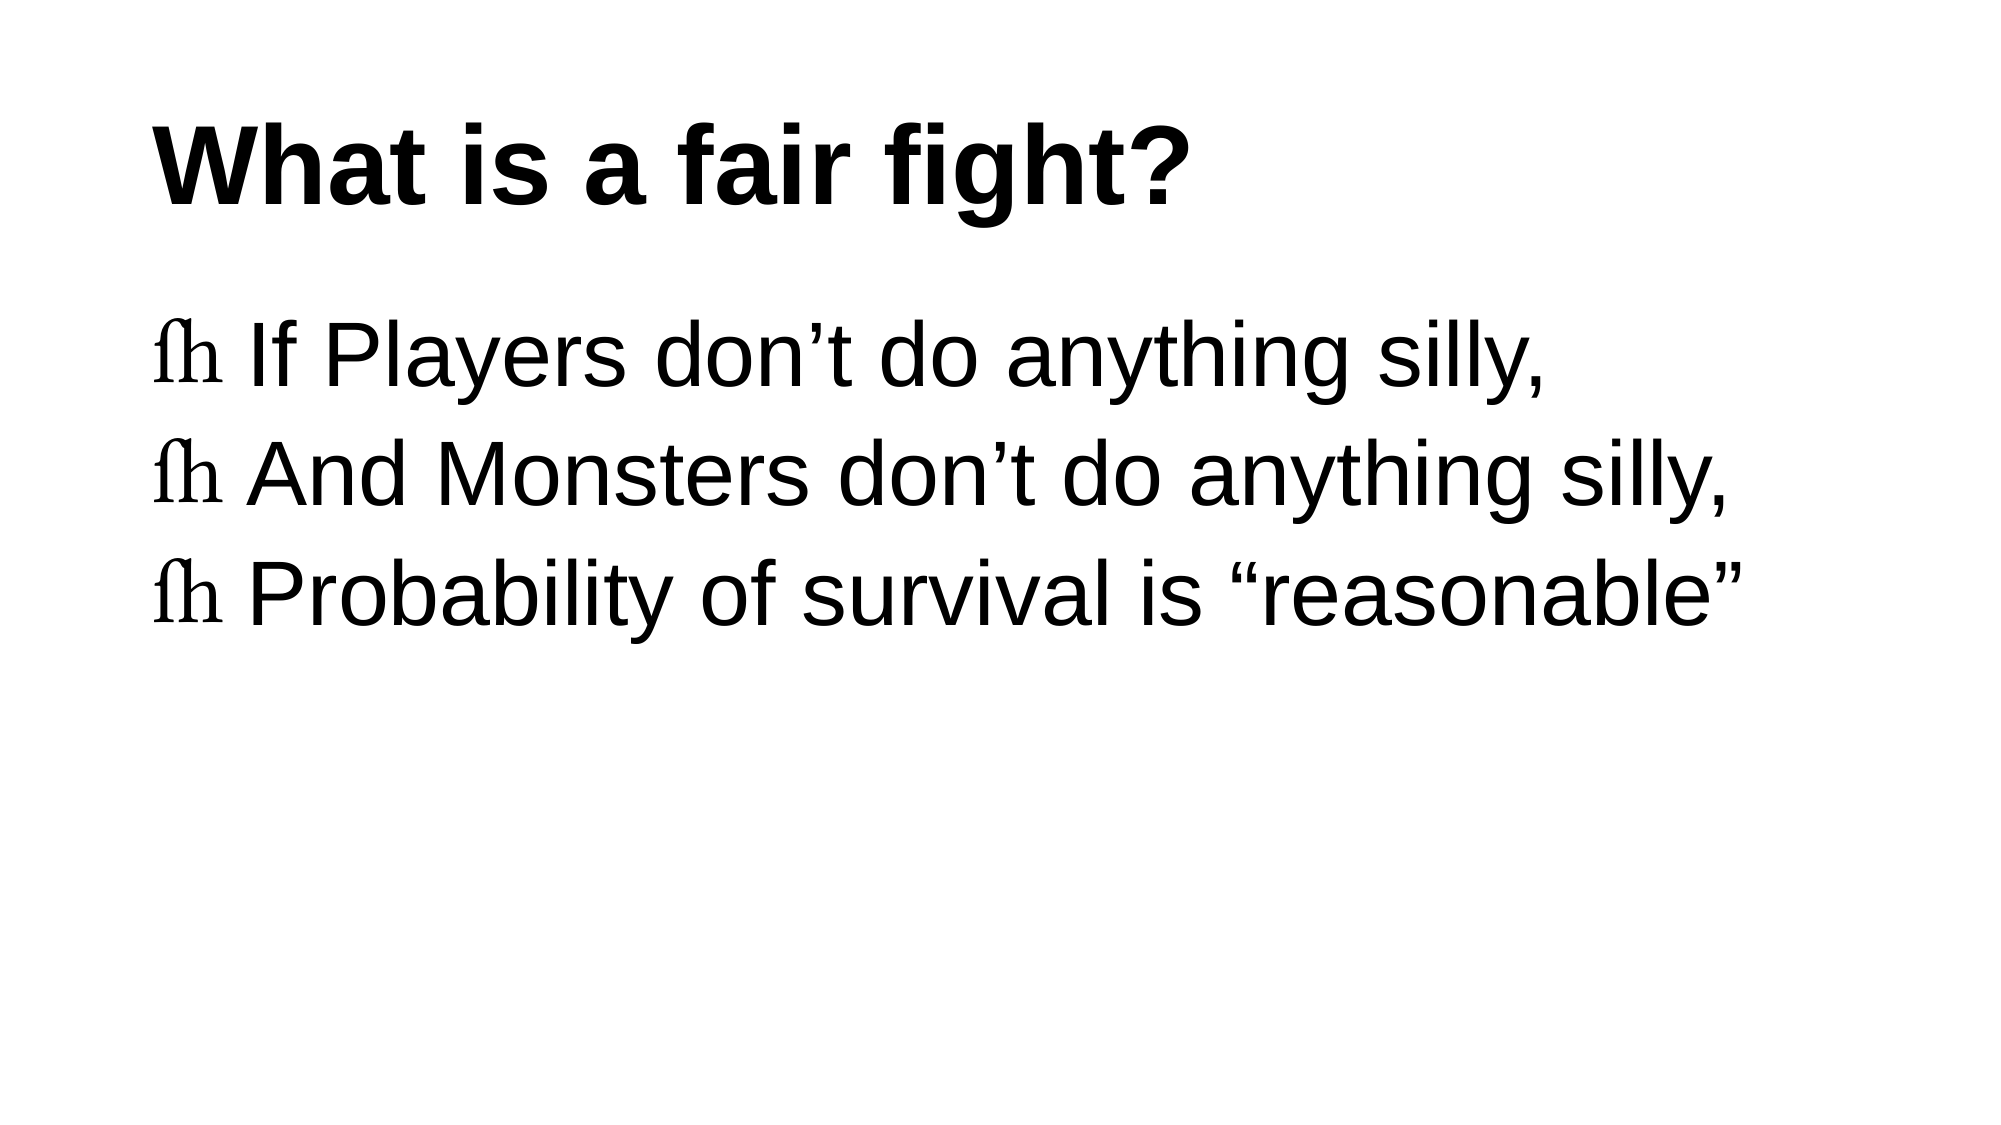

# What is a fair fight?
If Players don’t do anything silly,
And Monsters don’t do anything silly,
Probability of survival is “reasonable”